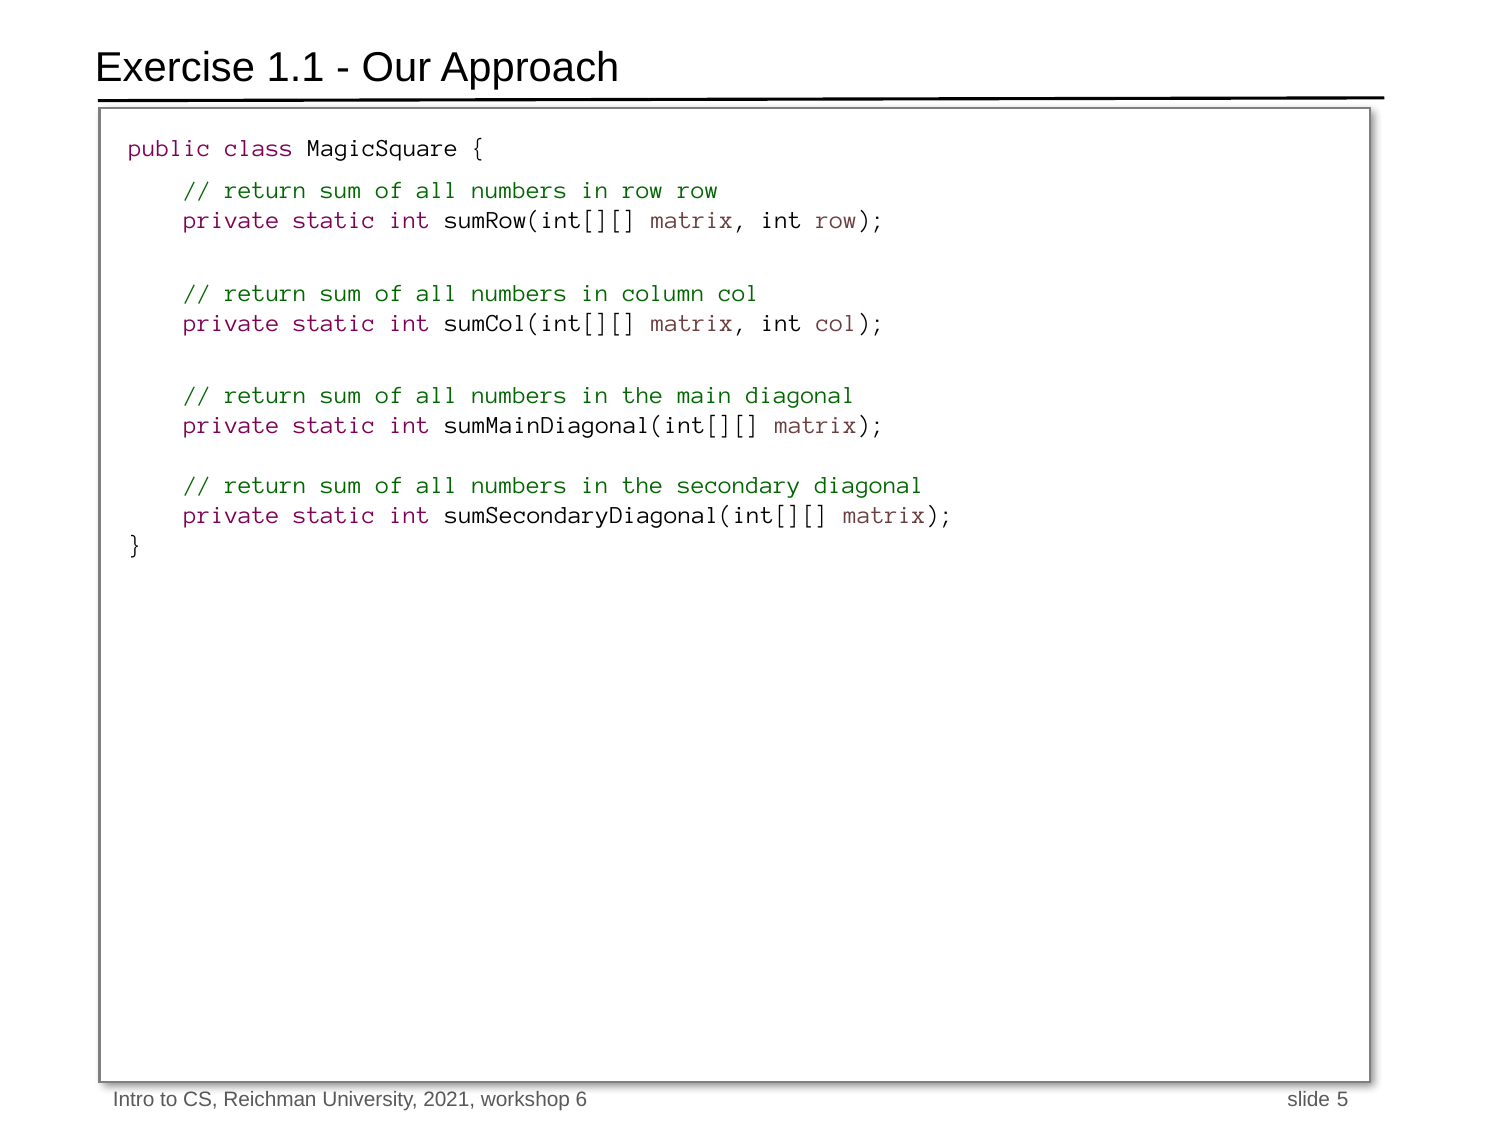

# Exercise 1.1 - Our Approach
public class MagicSquare {
    // return sum of all numbers in row row
    private static int sumRow(int[][] matrix, int row);

    // return sum of all numbers in column col
    private static int sumCol(int[][] matrix, int col);

    // return sum of all numbers in the main diagonal
    private static int sumMainDiagonal(int[][] matrix);

    // return sum of all numbers in the secondary diagonal
    private static int sumSecondaryDiagonal(int[][] matrix);
}